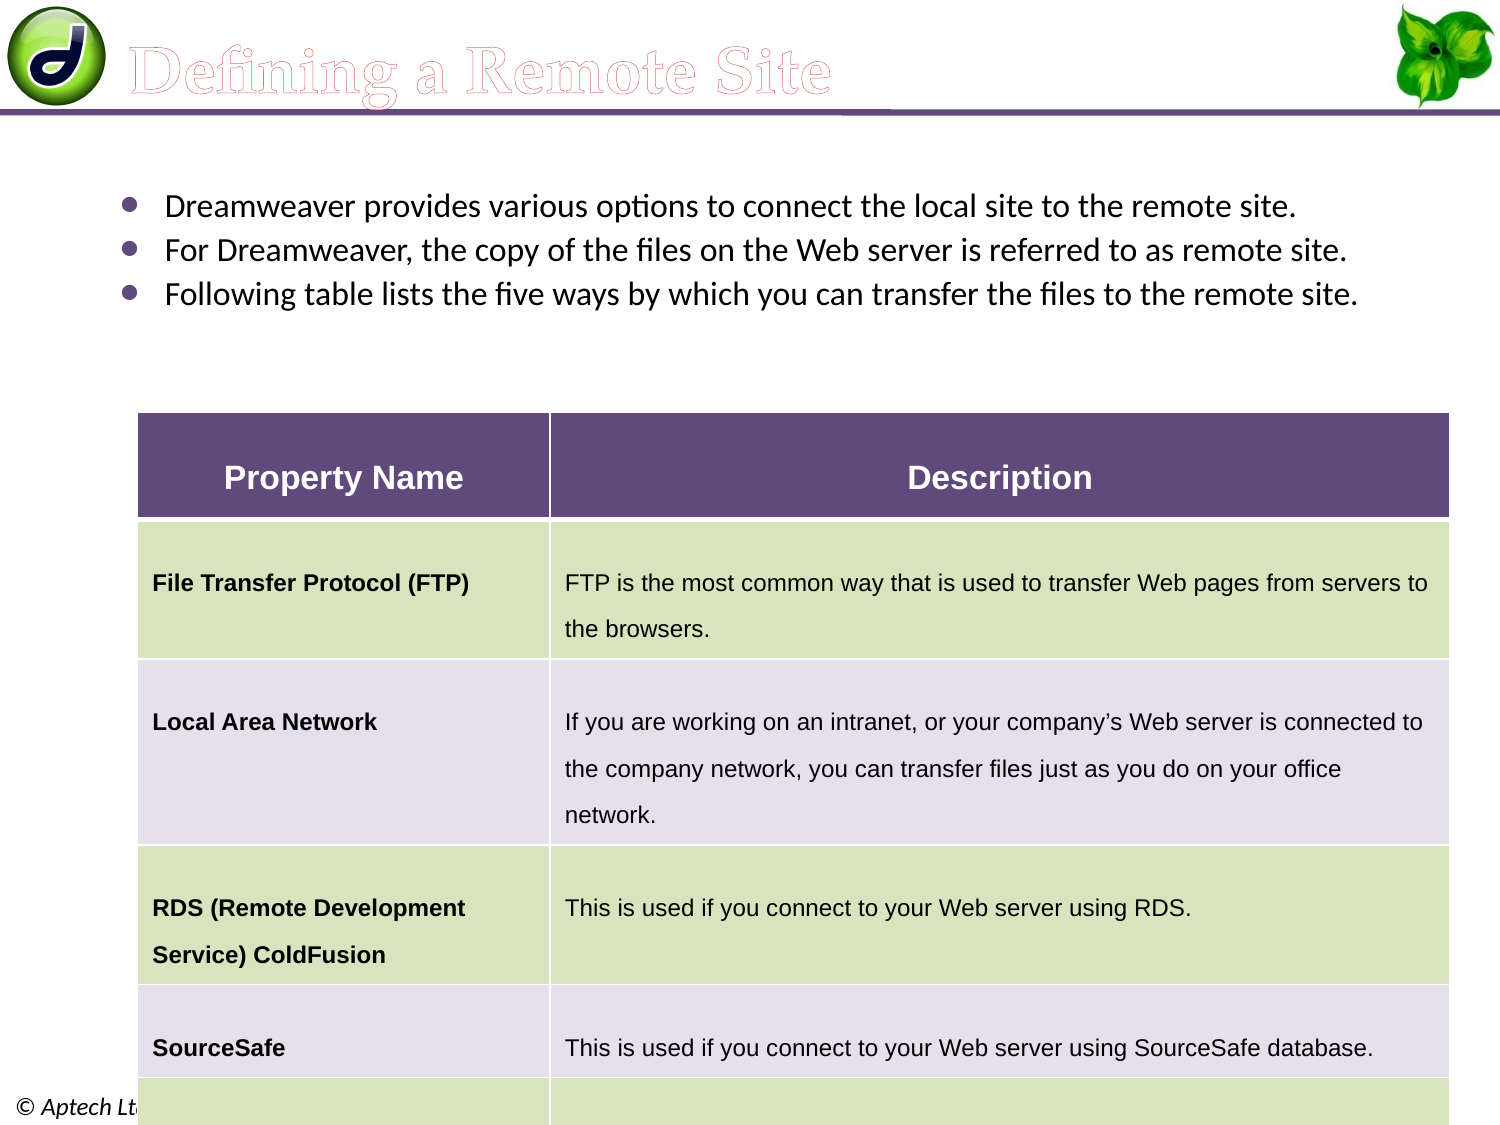

# Defining a Remote Site
Dreamweaver provides various options to connect the local site to the remote site.
For Dreamweaver, the copy of the files on the Web server is referred to as remote site.
Following table lists the five ways by which you can transfer the files to the remote site.
| Property Name | Description |
| --- | --- |
| File Transfer Protocol (FTP) | FTP is the most common way that is used to transfer Web pages from servers to the browsers. |
| Local Area Network | If you are working on an intranet, or your company’s Web server is connected to the company network, you can transfer files just as you do on your office network. |
| RDS (Remote Development Service) ColdFusion | This is used if you connect to your Web server using RDS. |
| SourceSafe | This is used if you connect to your Web server using SourceSafe database. |
| WebDAV (Web-based Distributed Authoring and Versioning) | WebDAV (Web-based Distributed Authoring and Versioning) |
Testing a Website / Session 5
20